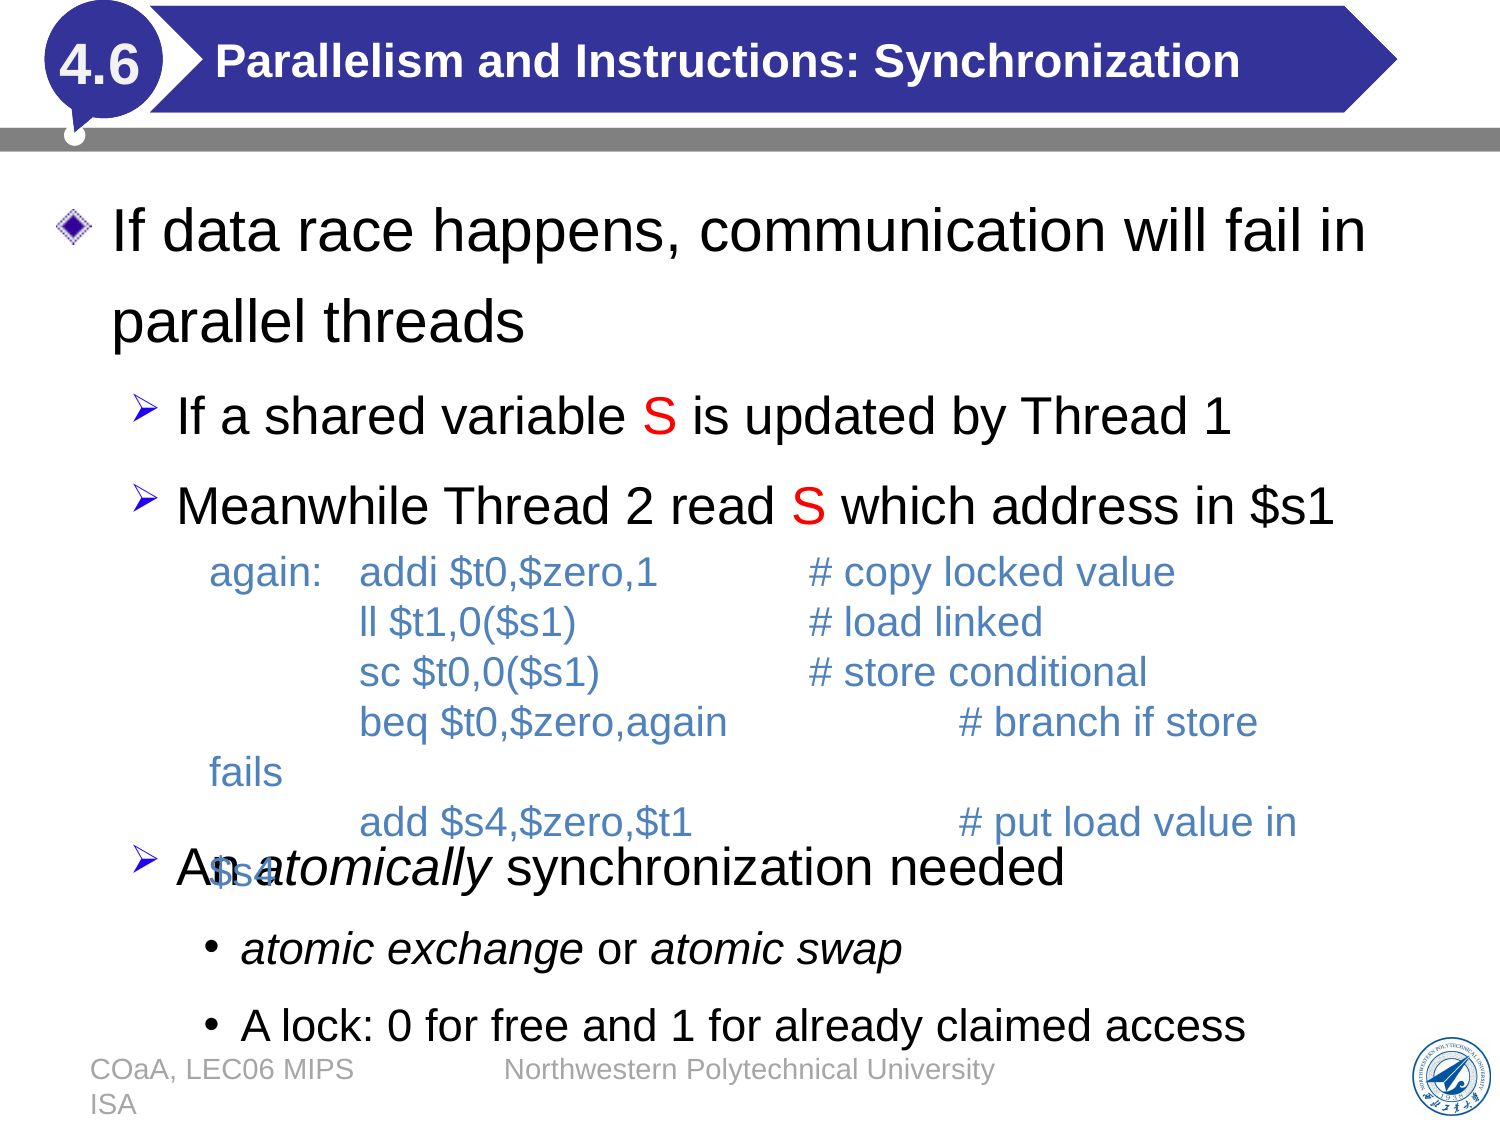

# Parallelism and Instructions: Synchronization
4.6
If data race happens, communication will fail in parallel threads
If a shared variable S is updated by Thread 1
Meanwhile Thread 2 read S which address in $s1

An atomically synchronization needed
atomic exchange or atomic swap
A lock: 0 for free and 1 for already claimed access

again:	addi $t0,$zero,1		# copy locked value
	ll $t1,0($s1) 		# load linked
	sc $t0,0($s1) 		# store conditional
	beq $t0,$zero,again		# branch if store fails
	add $s4,$zero,$t1		# put load value in $s4
COaA, LEC06 MIPS ISA
Northwestern Polytechnical University
47